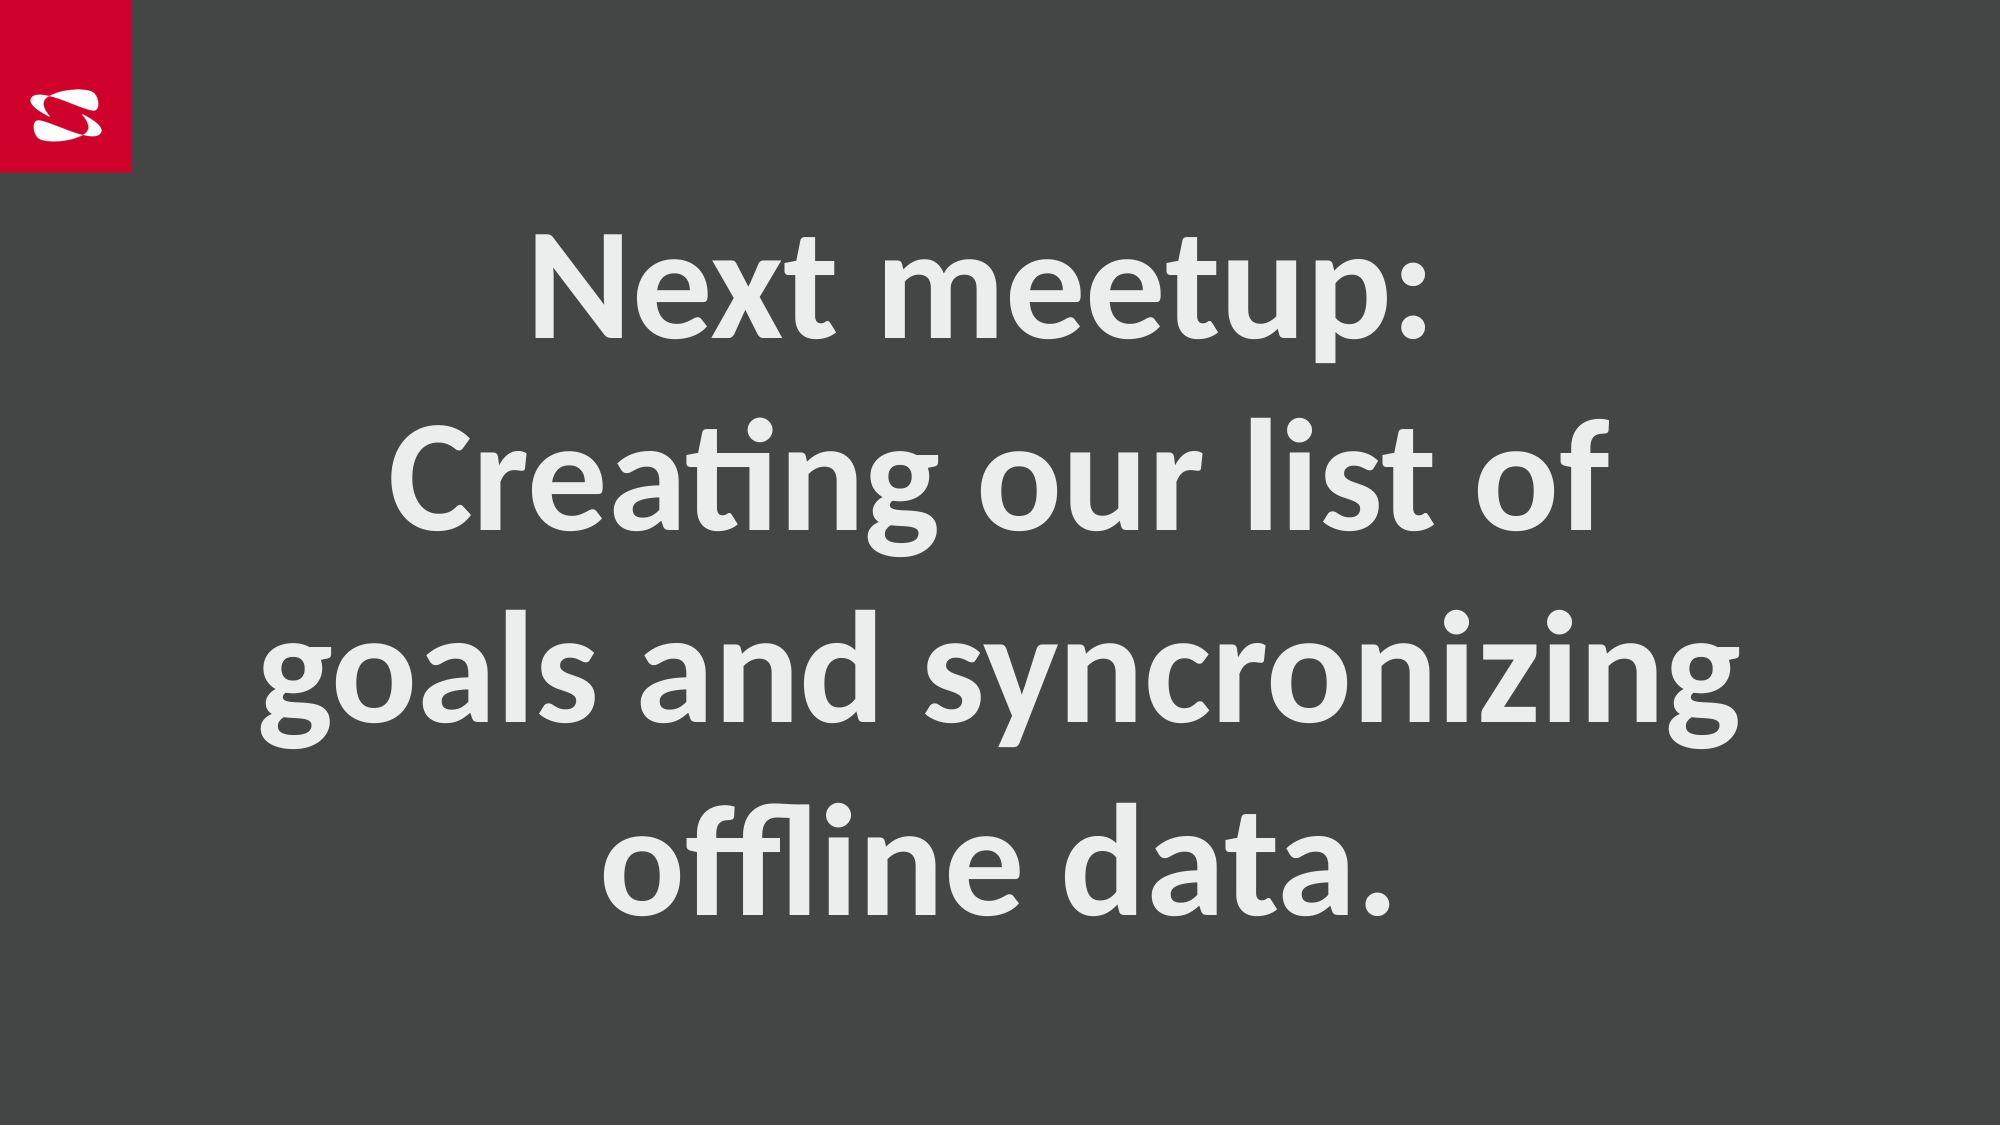

Next meetup:
Creating our list of goals and syncronizing offline data.